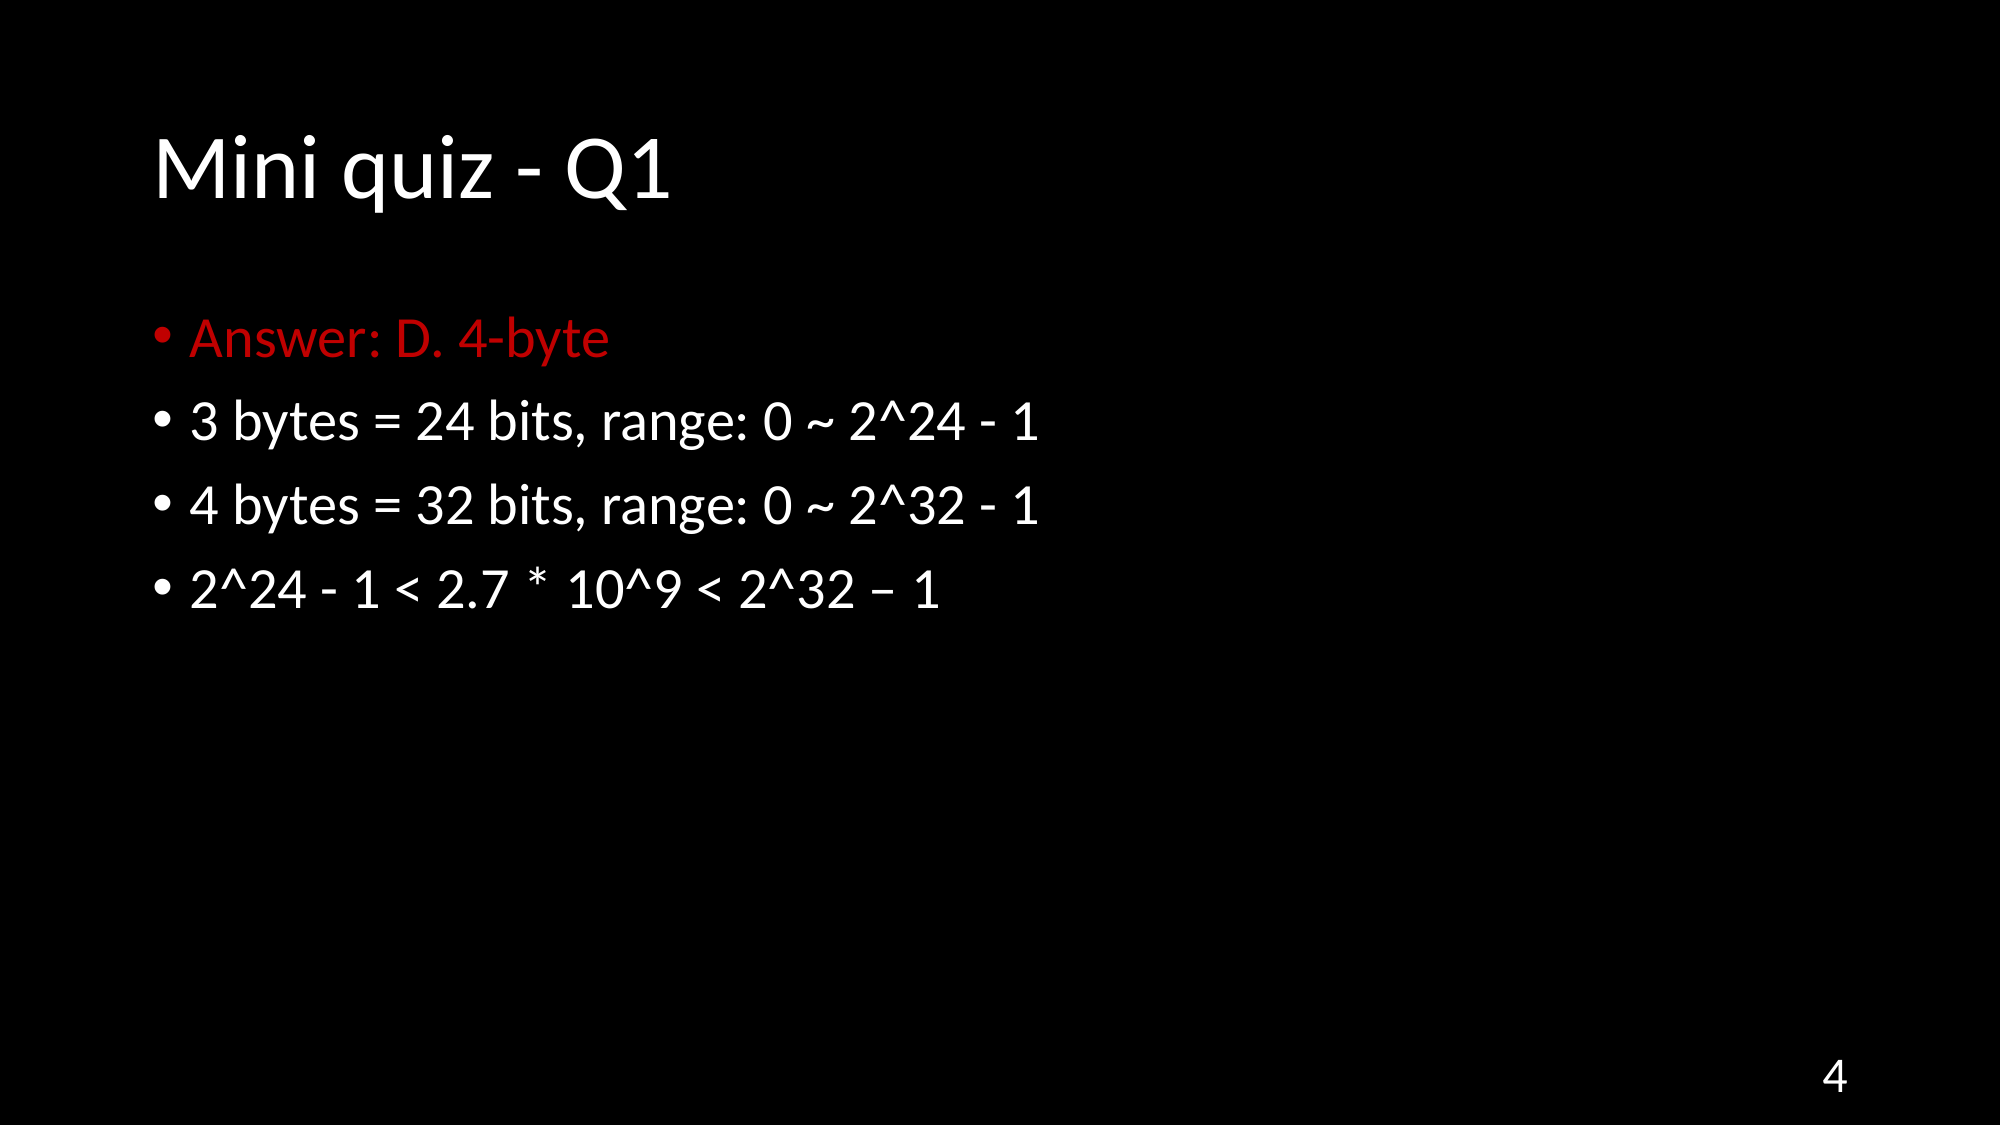

# Mini quiz - Q1
Answer: D. 4-byte
3 bytes = 24 bits, range: 0 ~ 2^24 - 1
4 bytes = 32 bits, range: 0 ~ 2^32 - 1
2^24 - 1 < 2.7 * 10^9 < 2^32 – 1
4